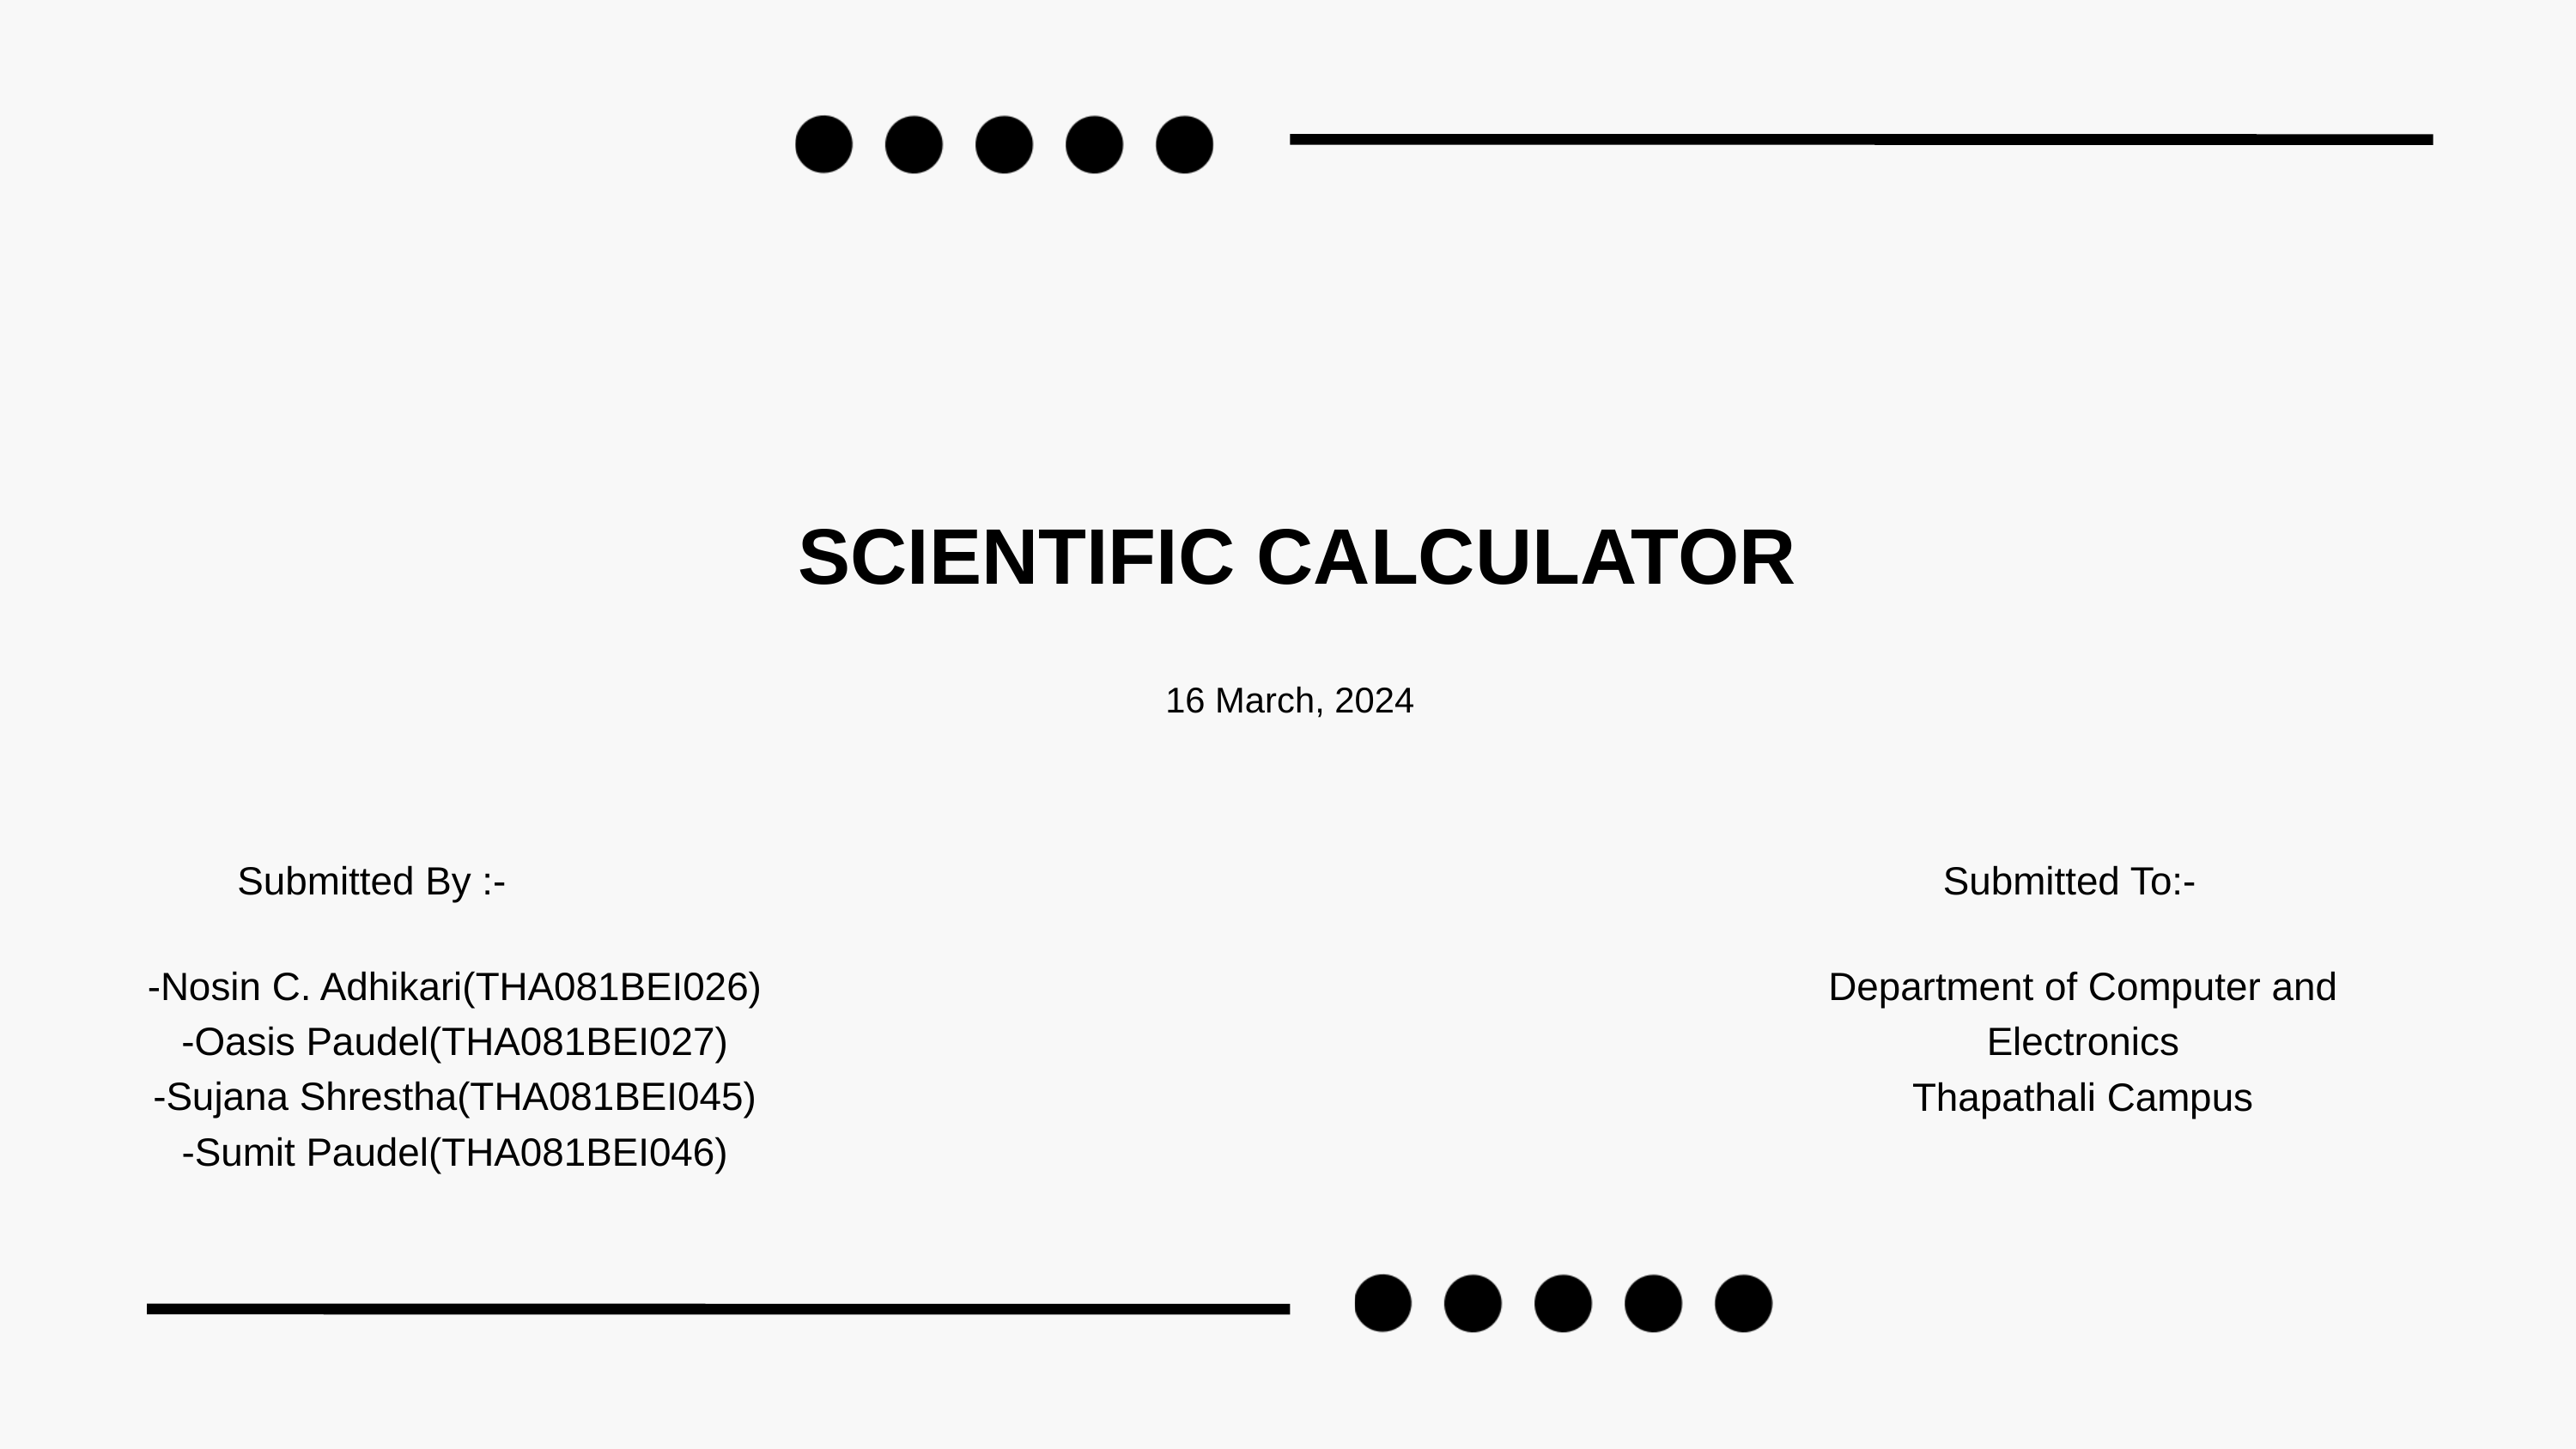

SCIENTIFIC CALCULATOR
16 March, 2024
Submitted By :-
Submitted To:-
-Nosin C. Adhikari(THA081BEI026)
-Oasis Paudel(THA081BEI027)
-Sujana Shrestha(THA081BEI045)
-Sumit Paudel(THA081BEI046)
Department of Computer and Electronics
Thapathali Campus